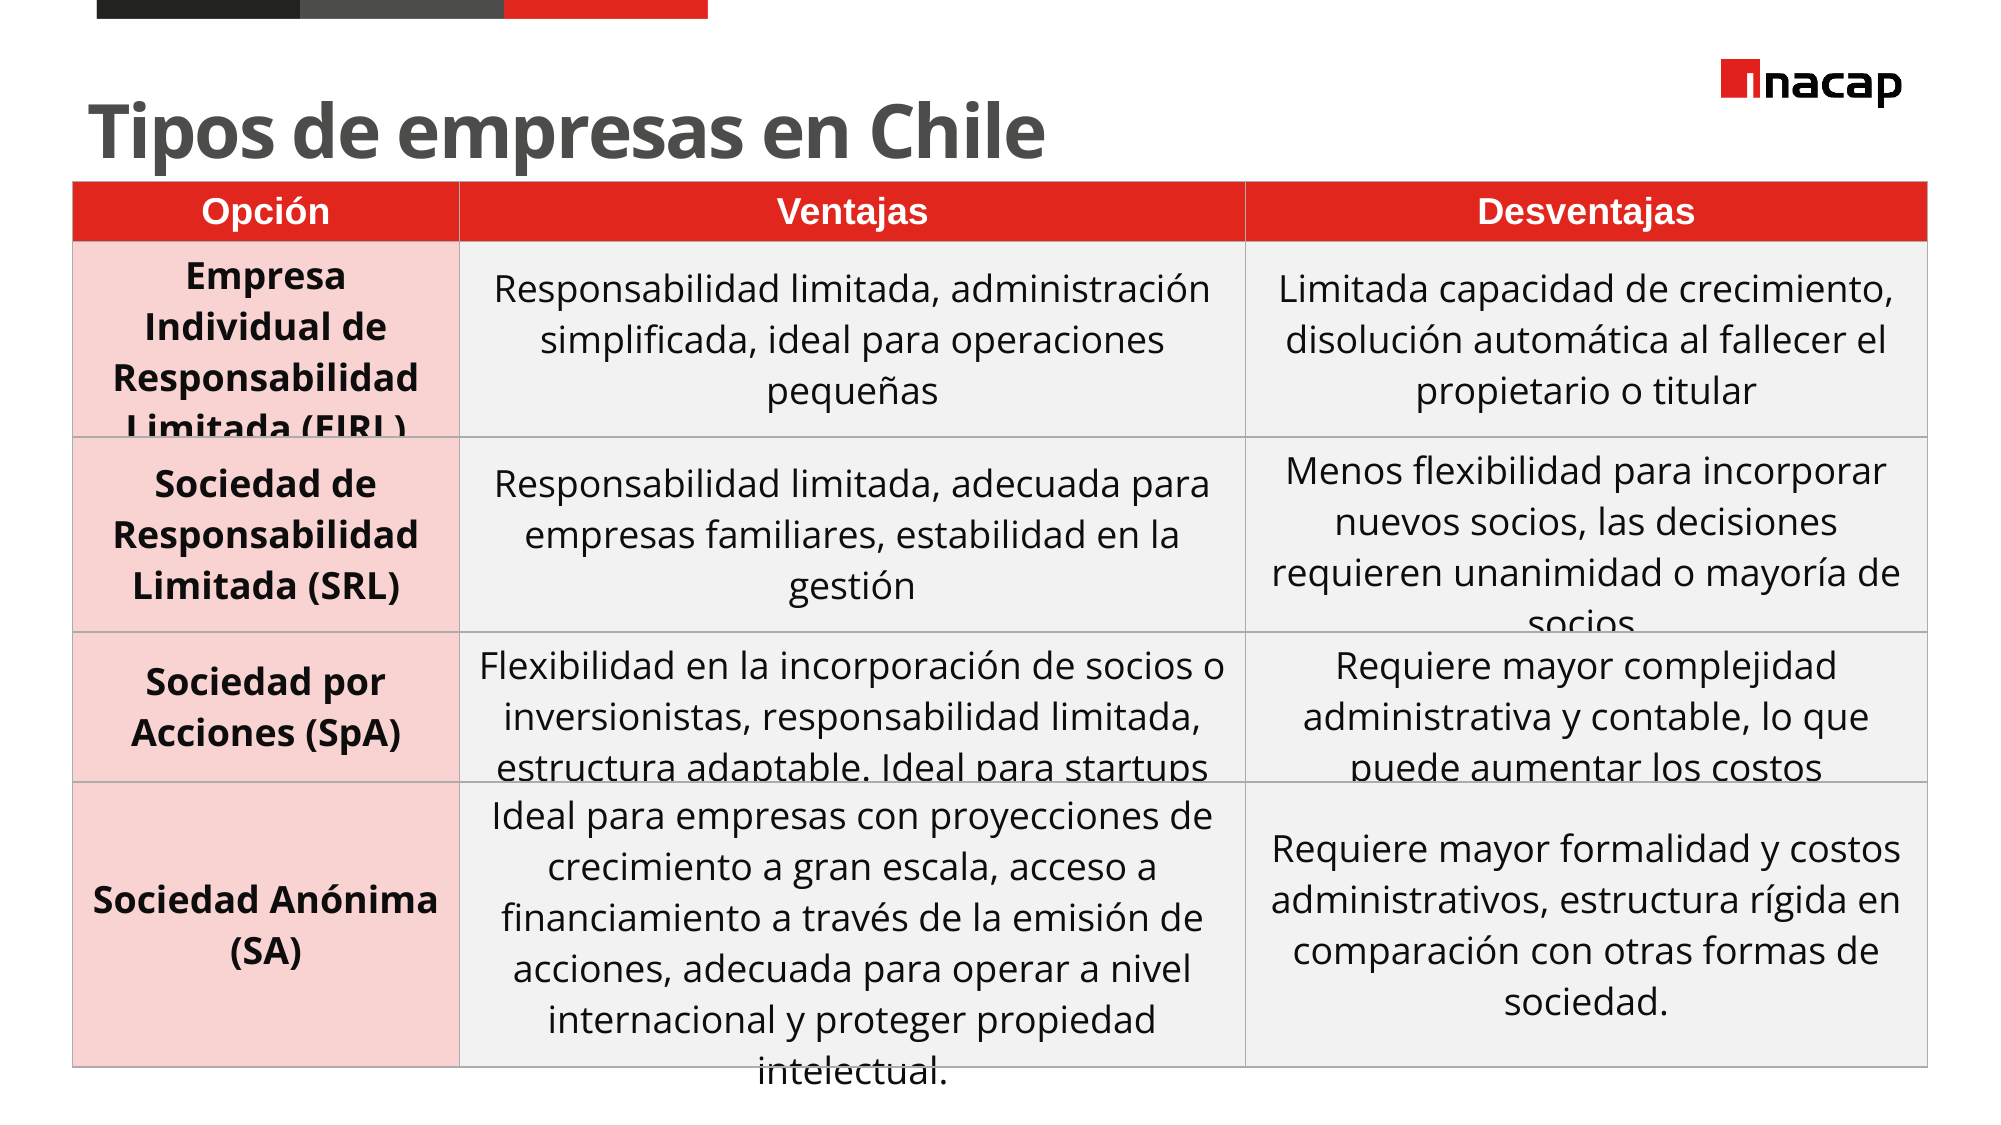

Tipos de empresas en Chile
| Opción | Ventajas | Desventajas |
| --- | --- | --- |
| Empresa Individual de Responsabilidad Limitada (EIRL) | Responsabilidad limitada, administración simplificada, ideal para operaciones pequeñas | Limitada capacidad de crecimiento, disolución automática al fallecer el propietario o titular |
| Sociedad de Responsabilidad Limitada (SRL) | Responsabilidad limitada, adecuada para empresas familiares, estabilidad en la gestión | Menos flexibilidad para incorporar nuevos socios, las decisiones requieren unanimidad o mayoría de socios. |
| Sociedad por Acciones (SpA) | Flexibilidad en la incorporación de socios o inversionistas, responsabilidad limitada, estructura adaptable. Ideal para startups | Requiere mayor complejidad administrativa y contable, lo que puede aumentar los costos |
| Sociedad Anónima (SA) | Ideal para empresas con proyecciones de crecimiento a gran escala, acceso a financiamiento a través de la emisión de acciones, adecuada para operar a nivel internacional y proteger propiedad intelectual. | Requiere mayor formalidad y costos administrativos, estructura rígida en comparación con otras formas de sociedad. |